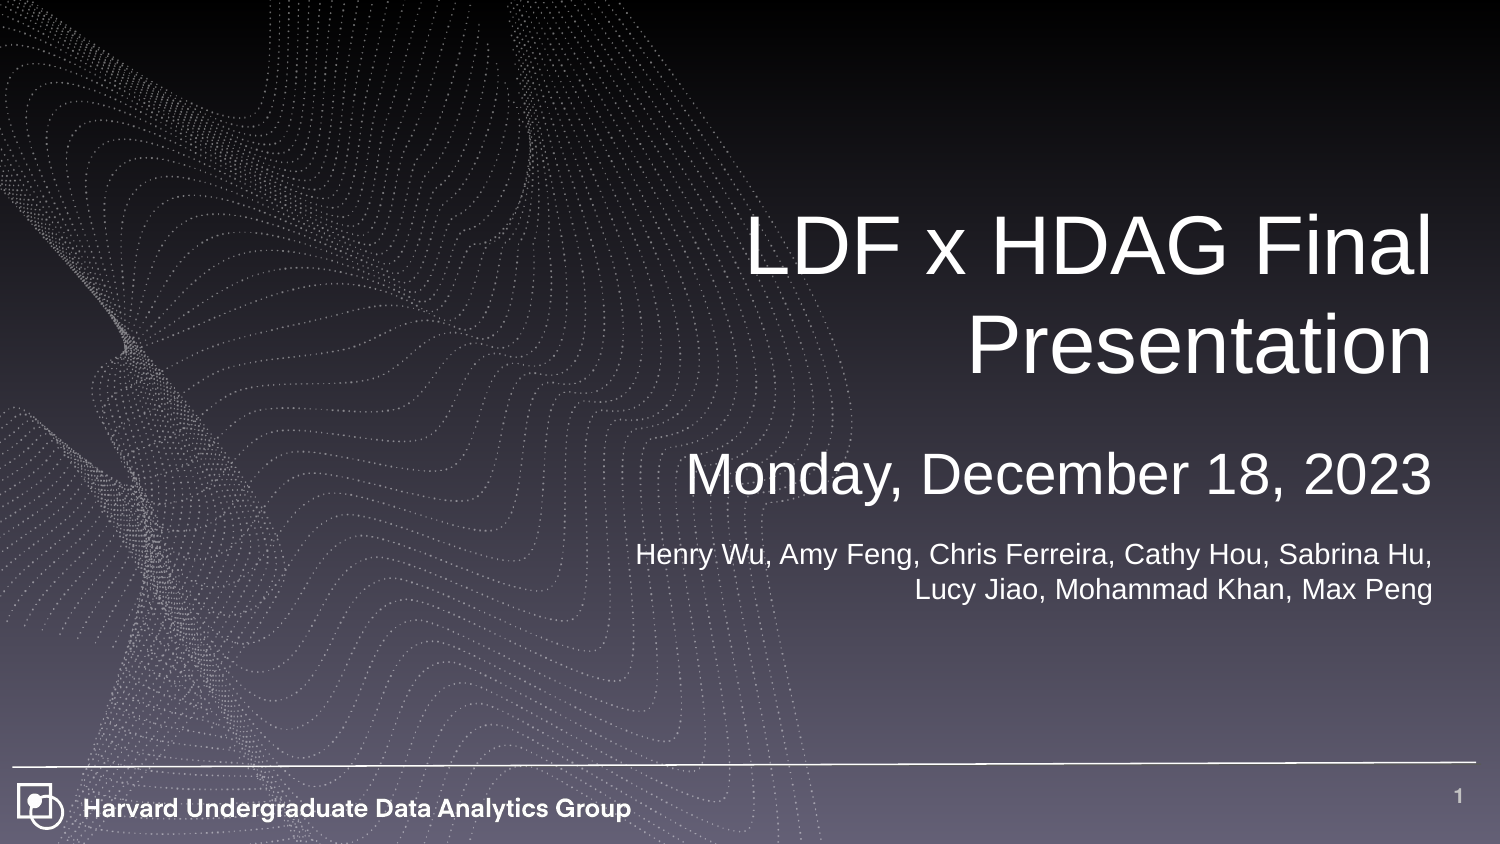

# LDF x HDAG Final Presentation
Monday, December 18, 2023
Henry Wu, Amy Feng, Chris Ferreira, Cathy Hou, Sabrina Hu,
Lucy Jiao, Mohammad Khan, Max Peng

1